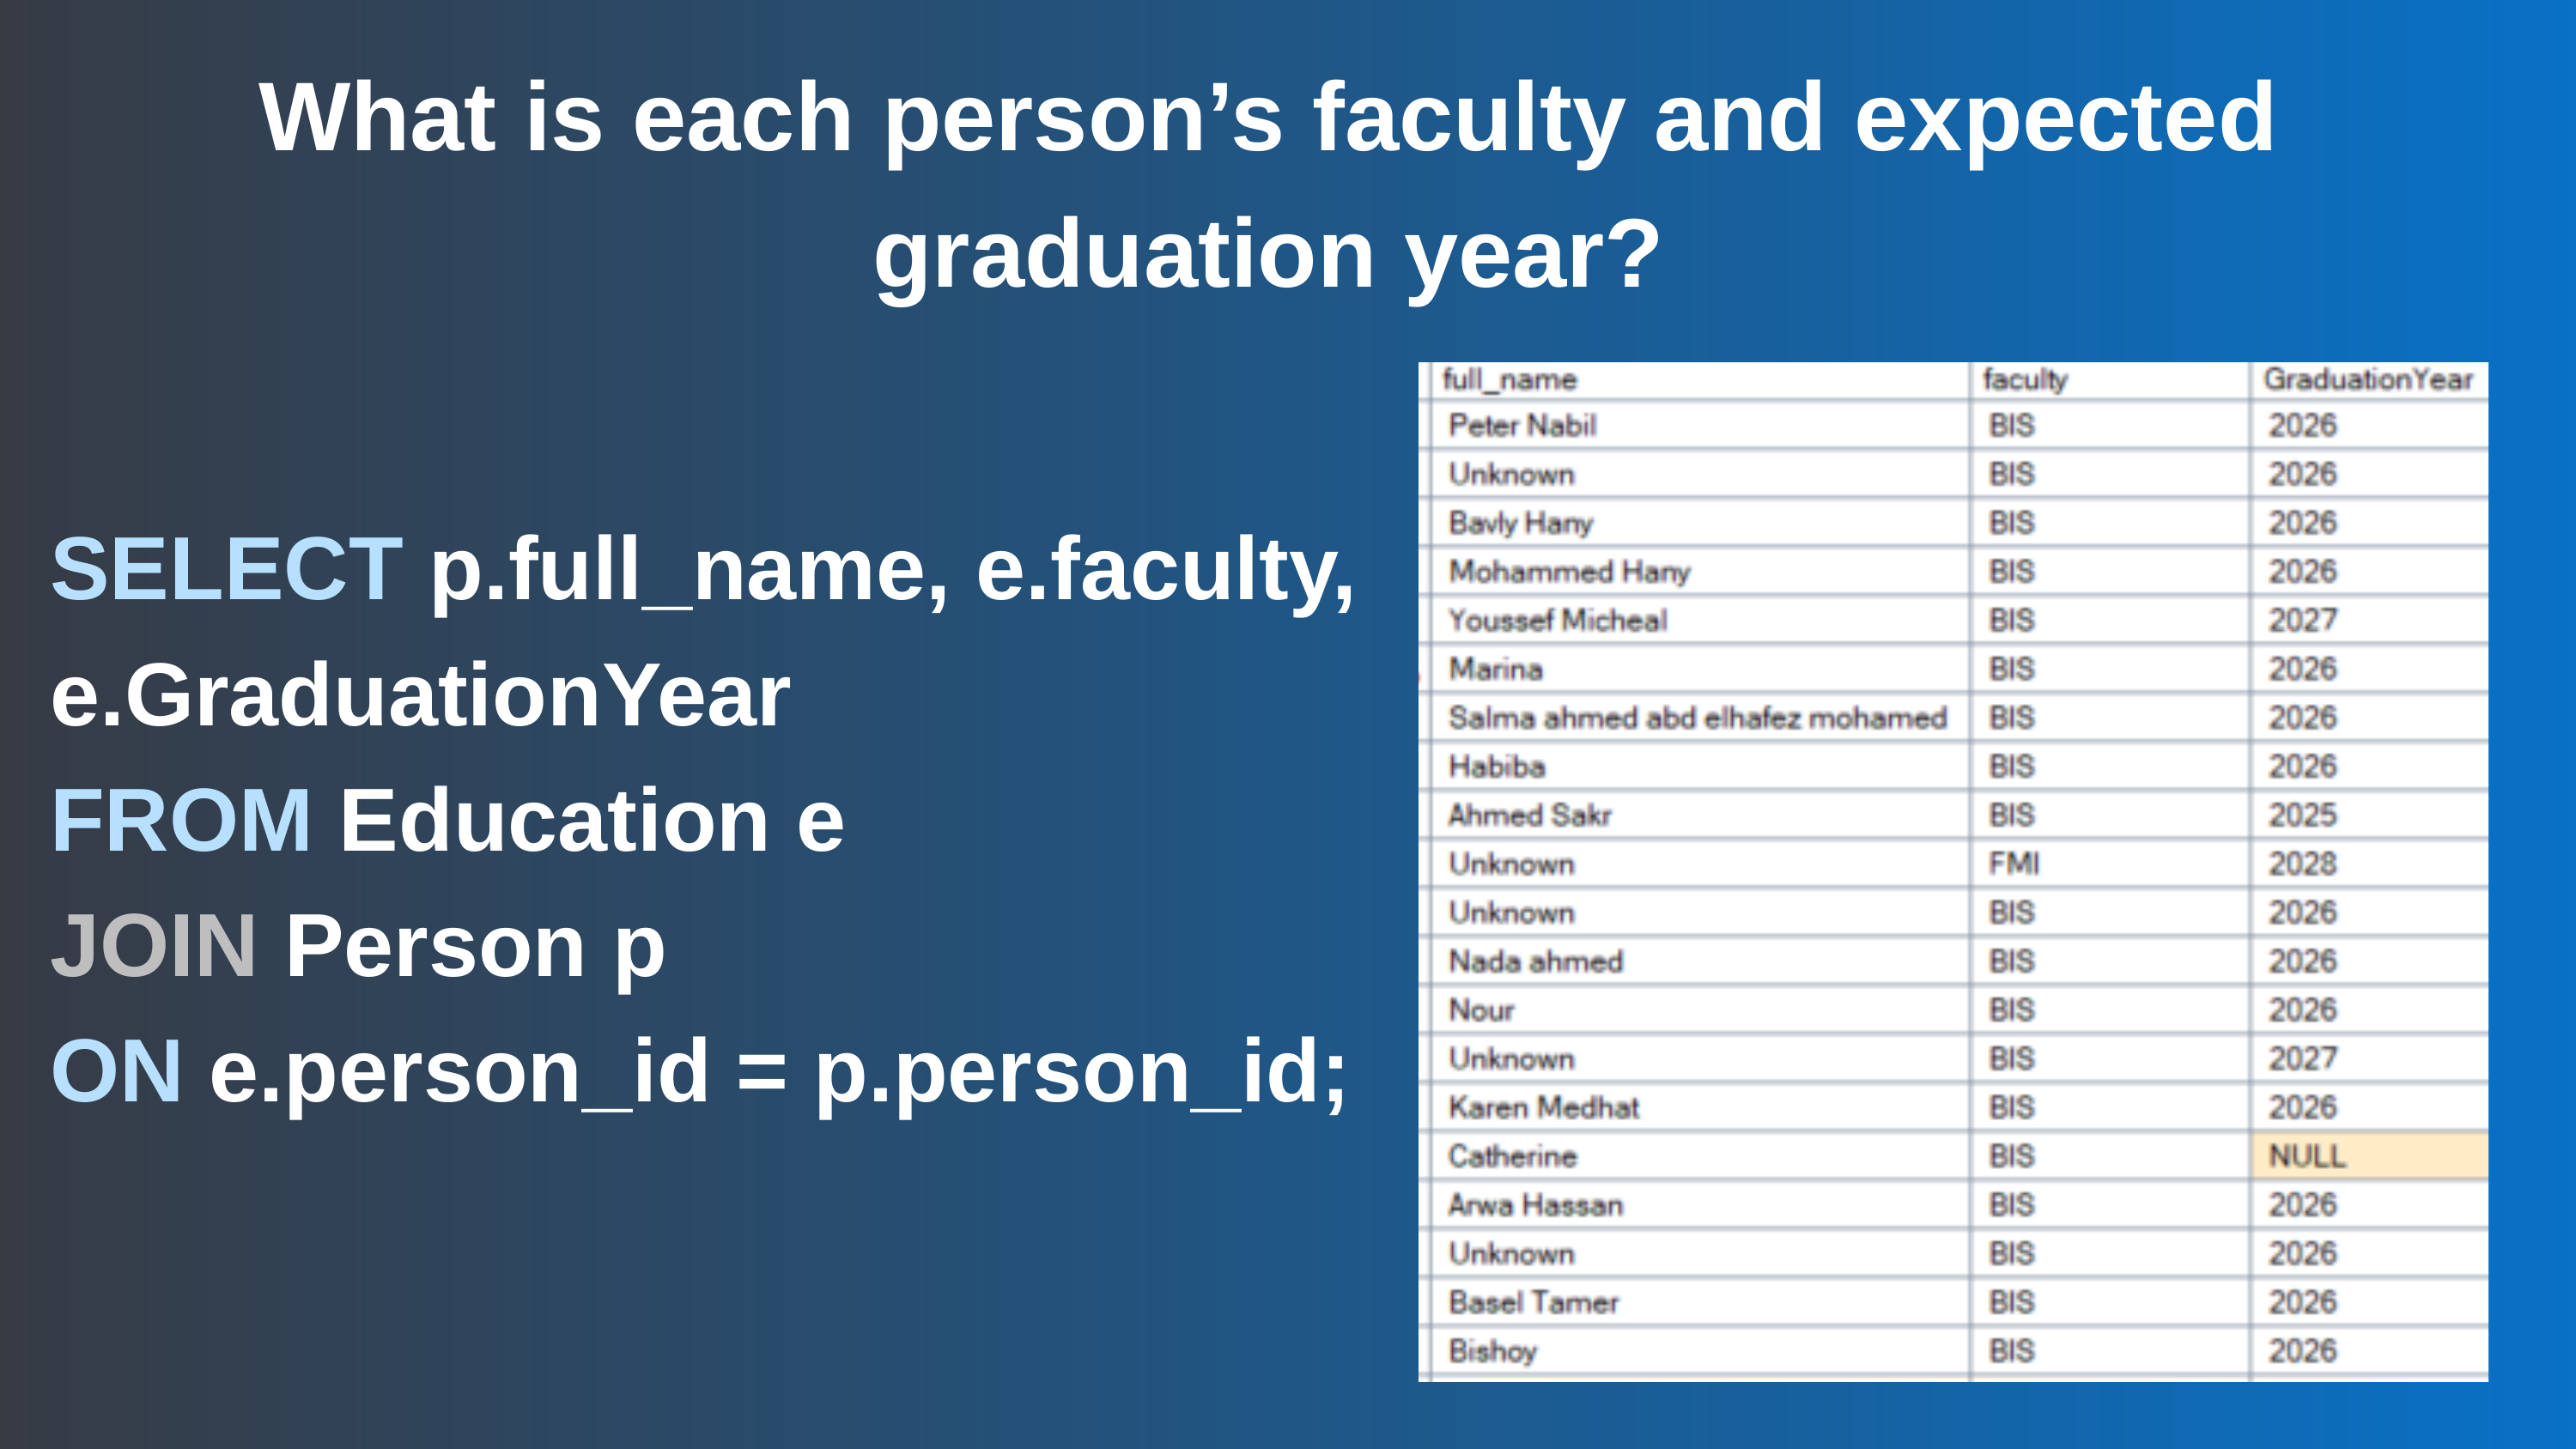

What is each person’s faculty and expected graduation year?

SELECT p.full_name, e.faculty, e.GraduationYear
FROM Education e
JOIN Person p
ON e.person_id = p.person_id;